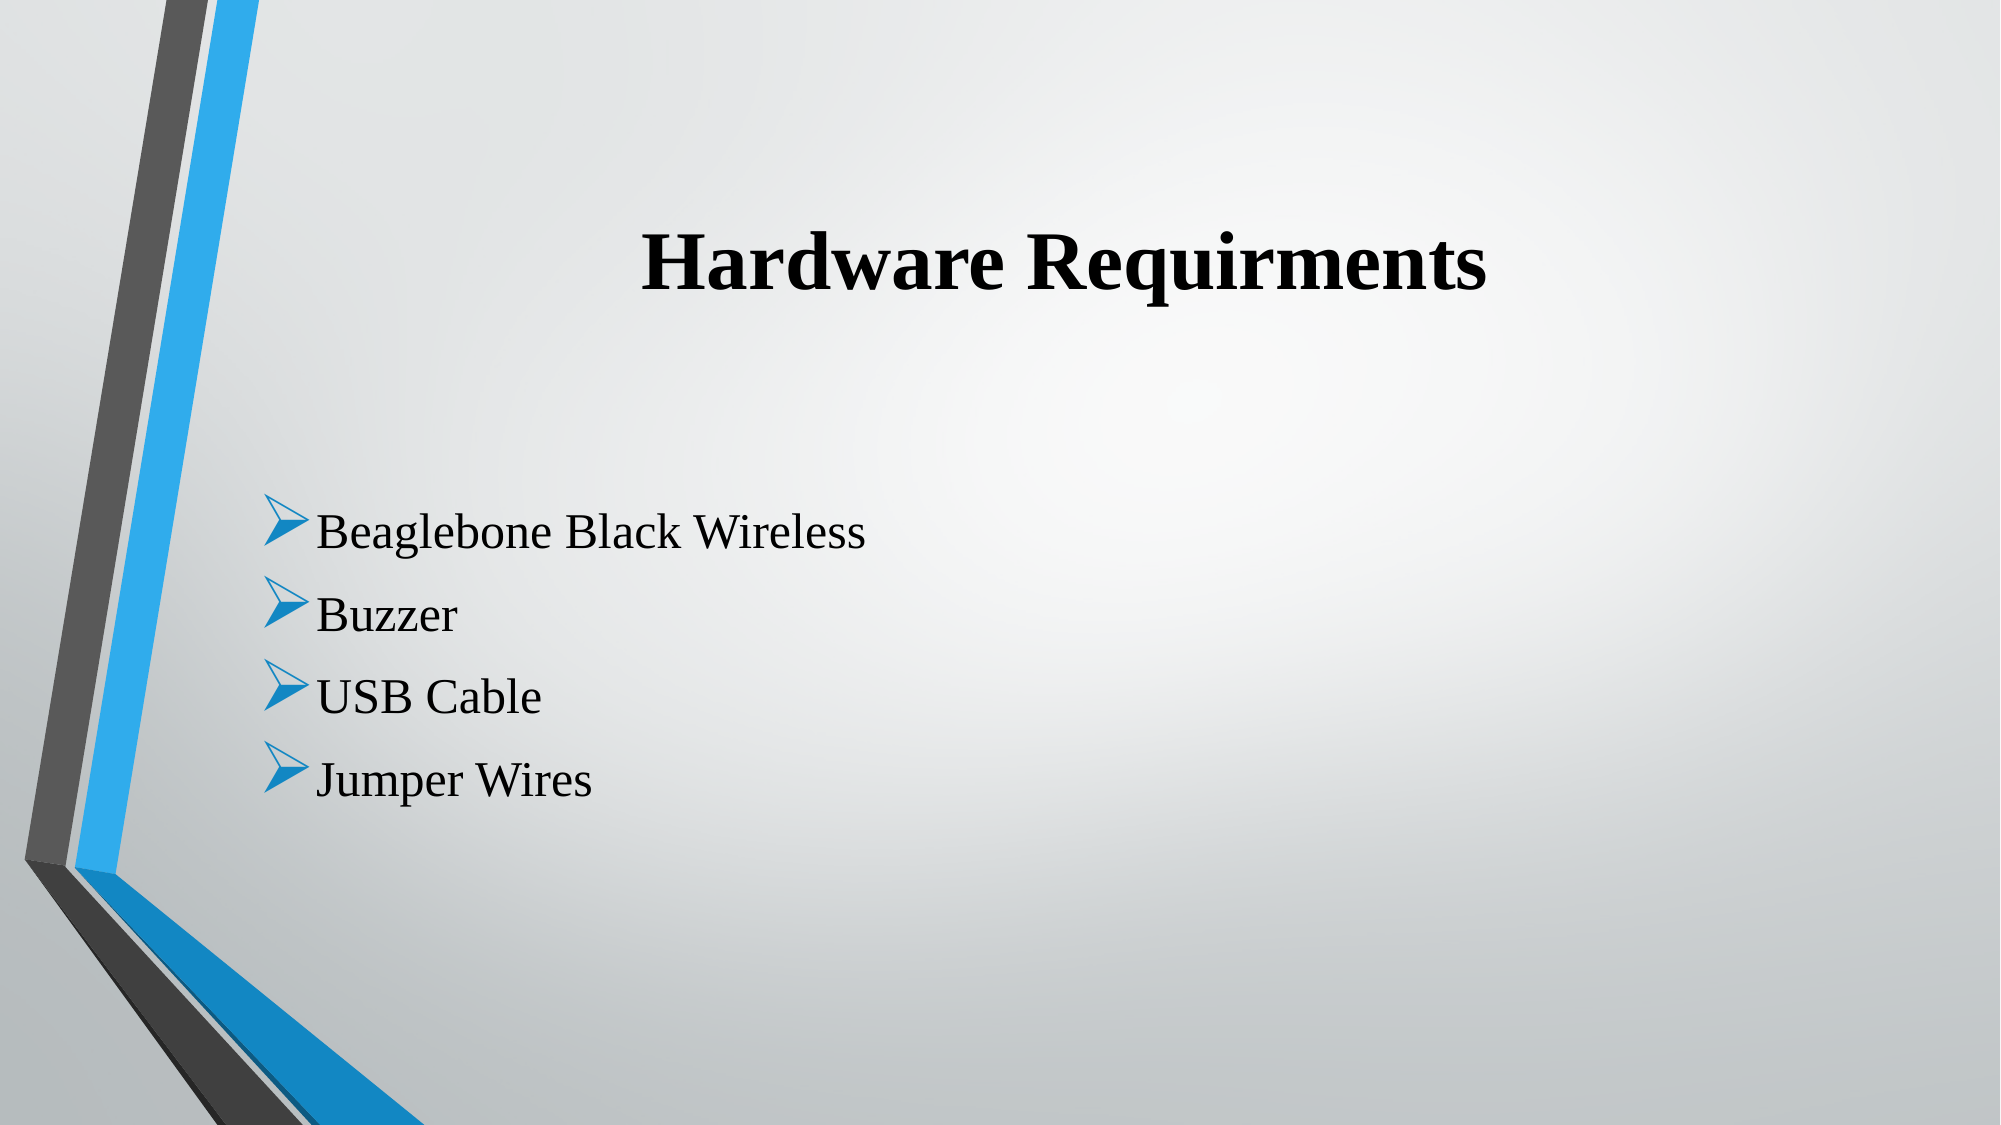

# Hardware Requirments
Beaglebone Black Wireless
Buzzer
USB Cable
Jumper Wires